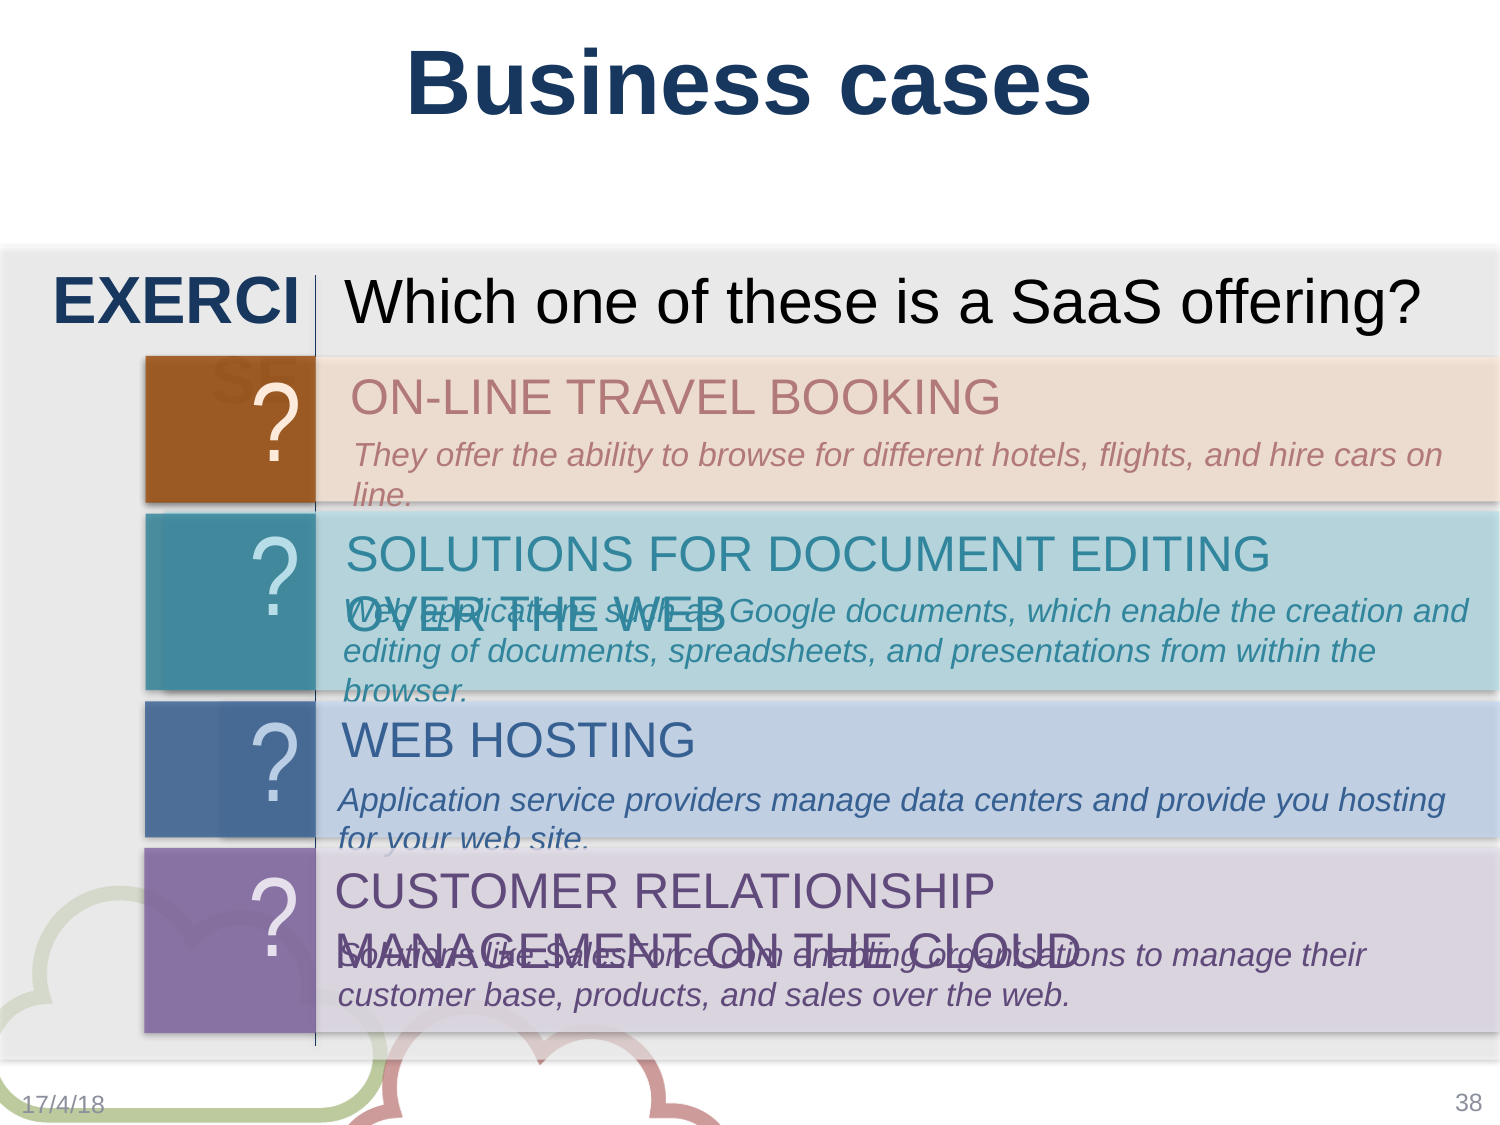

# Business cases

EXERCISE
Which one of these is a SaaS offering?
?

ON-LINE TRAVEL BOOKING
They offer the ability to browse for different hotels, flights, and hire cars on line.
?

SOLUTIONS FOR DOCUMENT EDITING OVER THE WEB
Web applications such as Google documents, which enable the creation and editing of documents, spreadsheets, and presentations from within the browser.

?

WEB HOSTING
Application service providers manage data centers and provide you hosting for your web site.
?

CUSTOMER RELATIONSHIP MANAGEMENT ON THE CLOUD
Solutions like SalesForce.com enabling organisations to manage their customer base, products, and sales over the web.
38
17/4/18